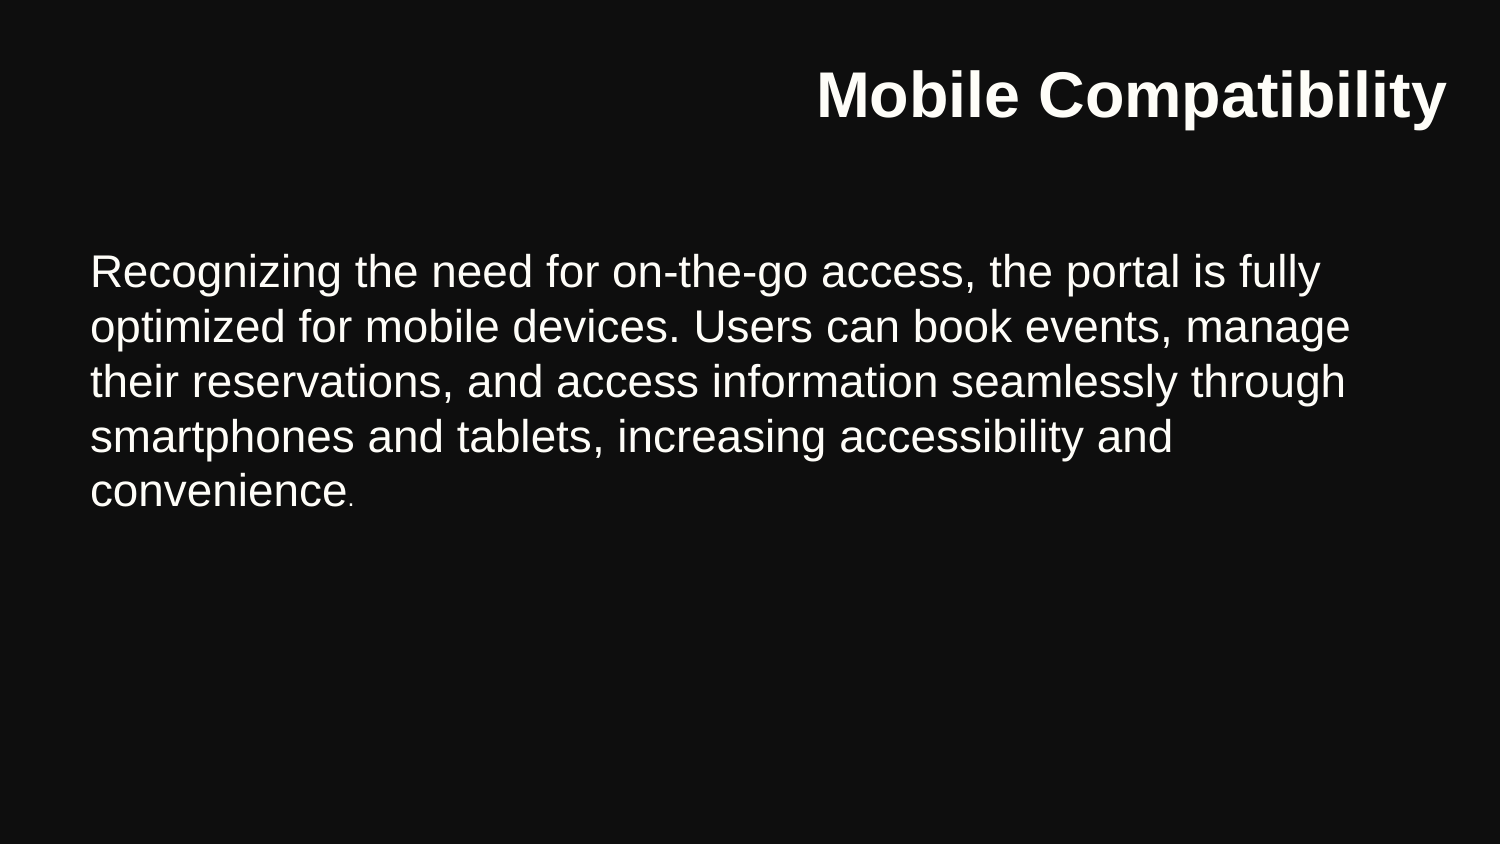

# Mobile Compatibility
Recognizing the need for on-the-go access, the portal is fully optimized for mobile devices. Users can book events, manage their reservations, and access information seamlessly through smartphones and tablets, increasing accessibility and convenience.